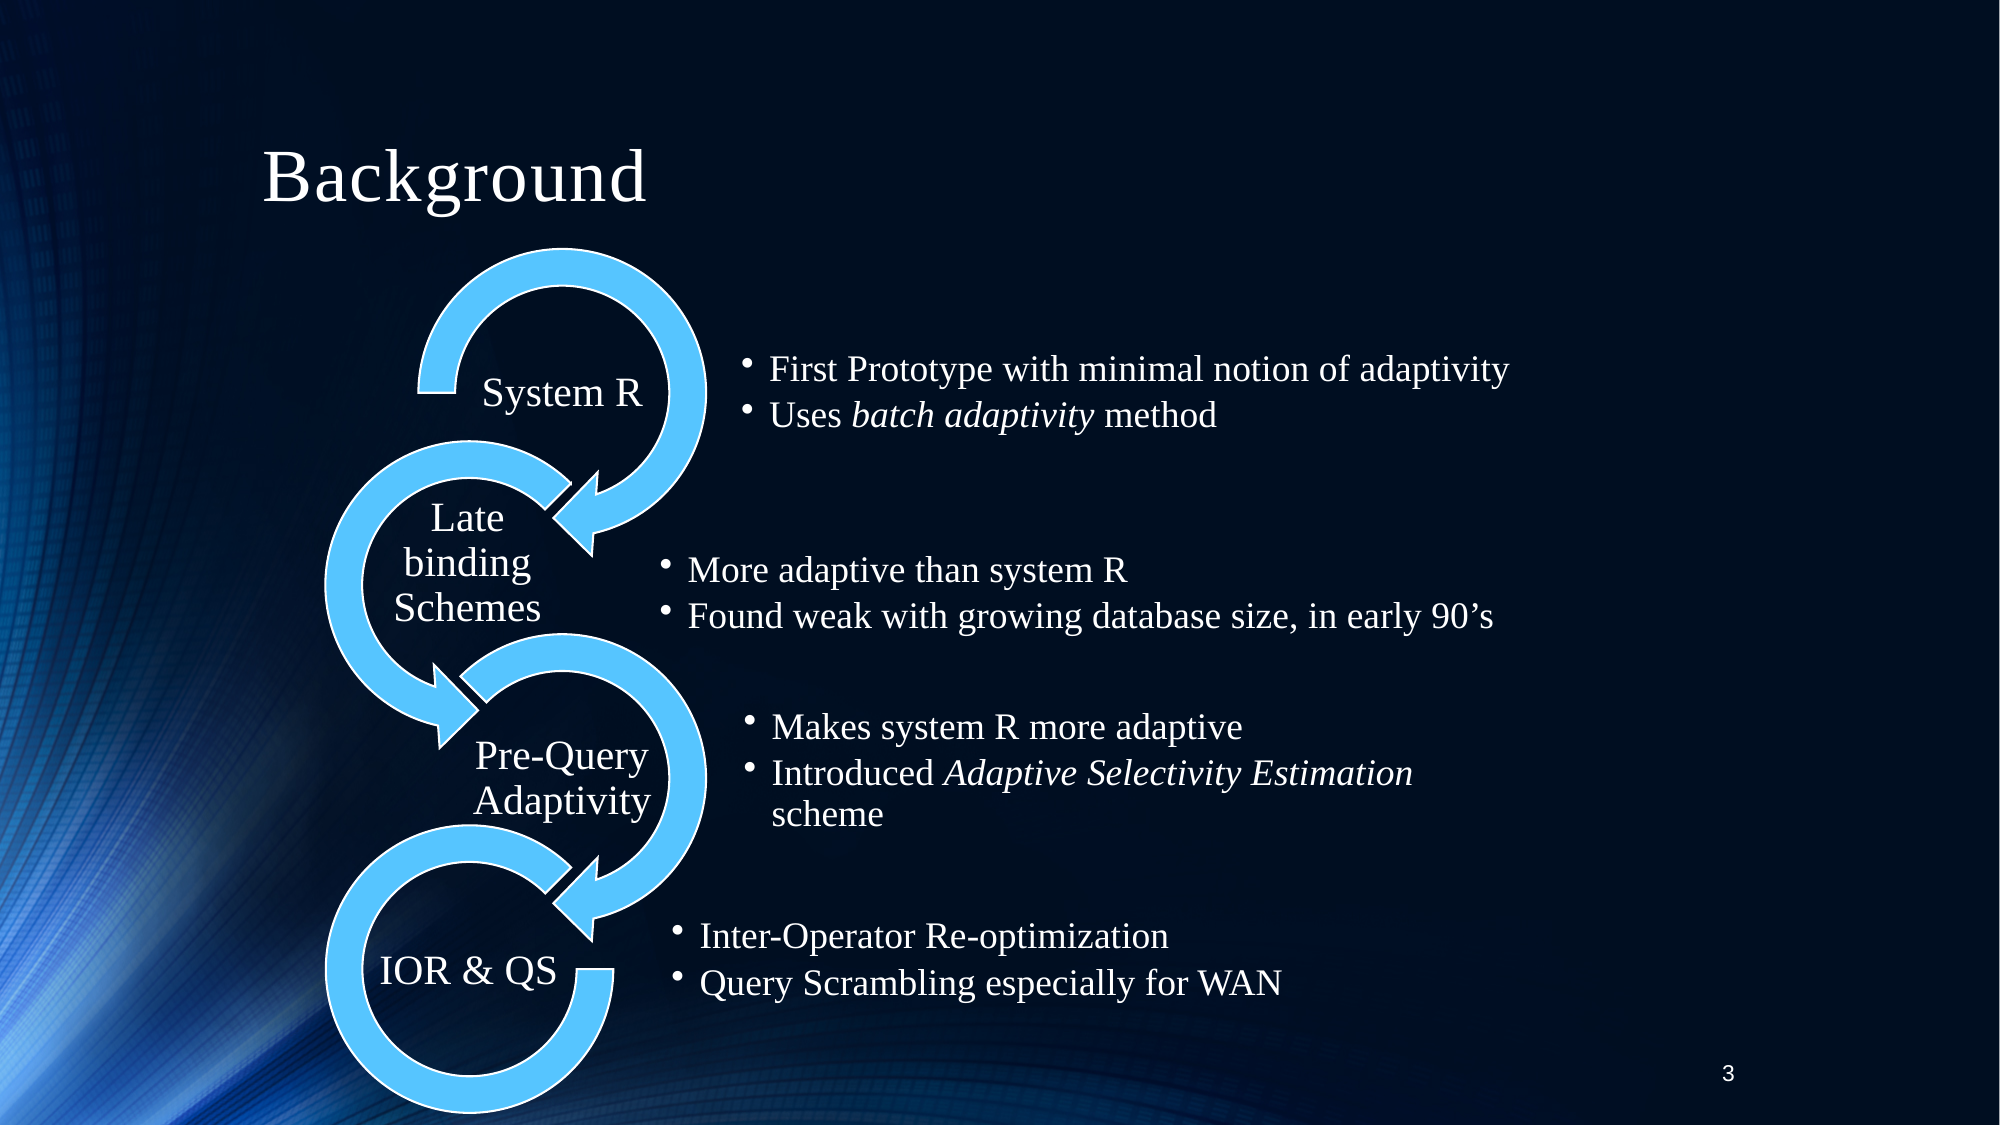

# Background
First Prototype with minimal notion of adaptivity
Uses batch adaptivity method
System R
More adaptive than system R
Found weak with growing database size, in early 90’s
Late binding Schemes
Makes system R more adaptive
Introduced Adaptive Selectivity Estimation scheme
Pre-Query Adaptivity
Inter-Operator Re-optimization
Query Scrambling especially for WAN
IOR & QS
3